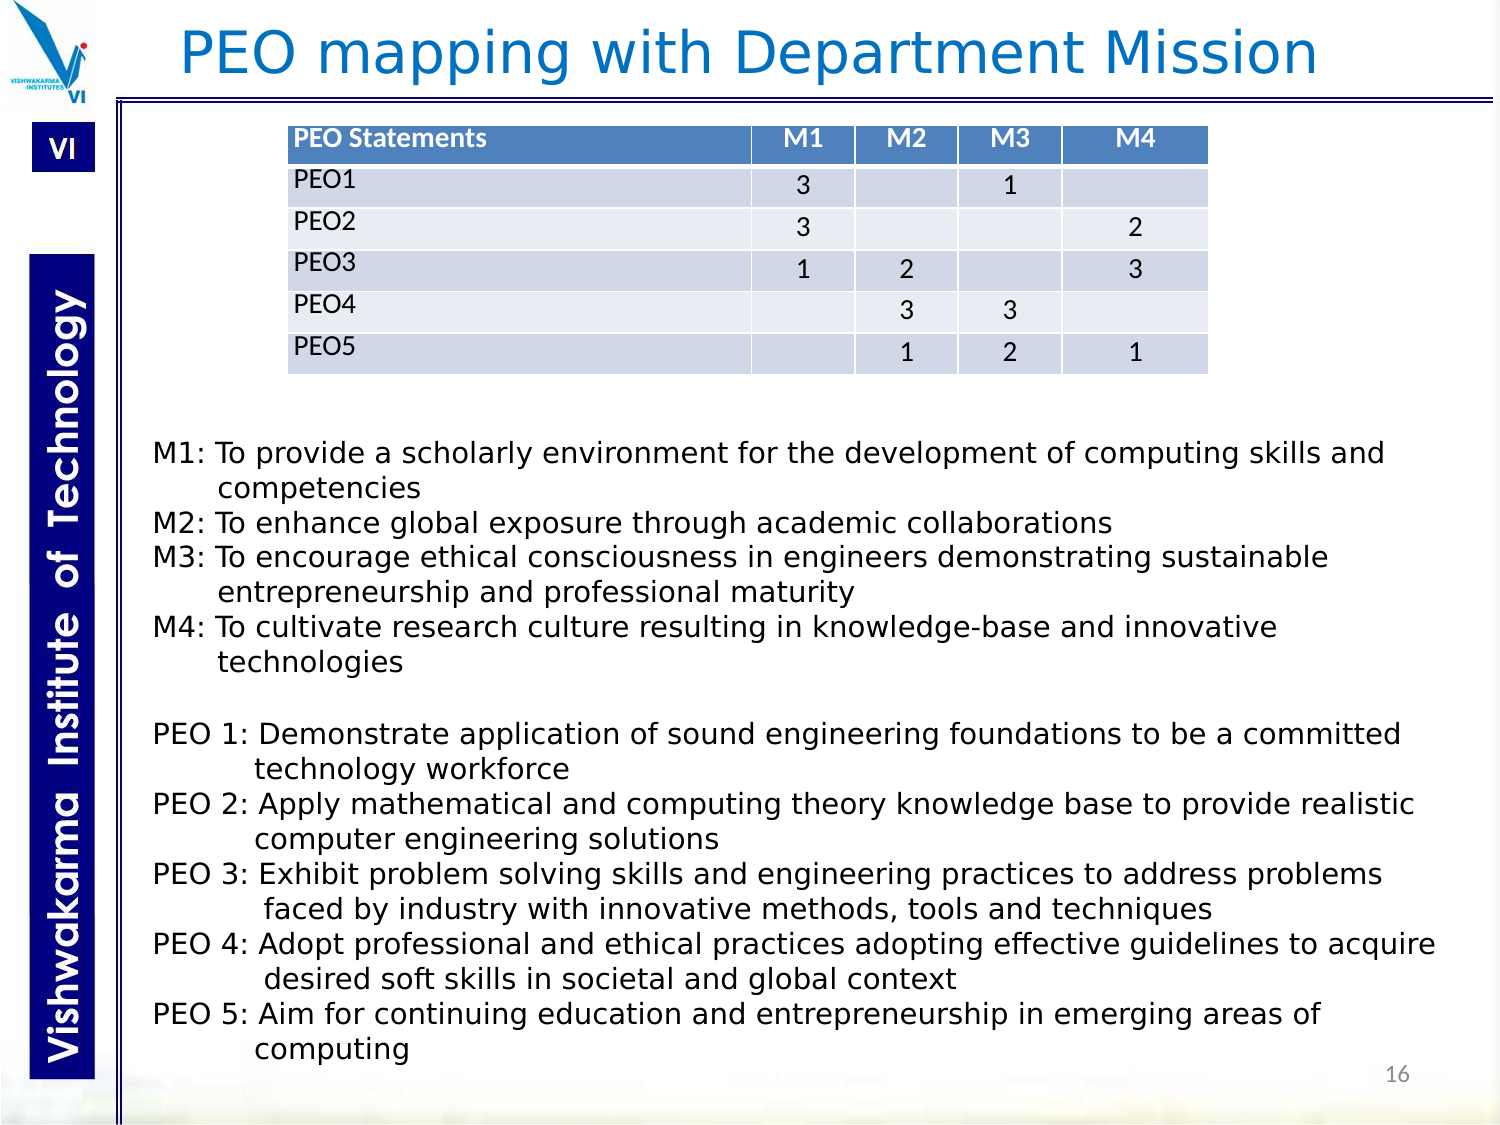

# PEO mapping with Department Mission
| PEO Statements | M1 | M2 | M3 | M4 |
| --- | --- | --- | --- | --- |
| PEO1 | 3 |  | 1 |  |
| PEO2 | 3 |  |  | 2 |
| PEO3 | 1 | 2 |  | 3 |
| PEO4 |  | 3 | 3 |  |
| PEO5 |  | 1 | 2 | 1 |
M1: To provide a scholarly environment for the development of computing skills and
       competencies
M2: To enhance global exposure through academic collaborations
M3: To encourage ethical consciousness in engineers demonstrating sustainable
       entrepreneurship and professional maturity
M4: To cultivate research culture resulting in knowledge-base and innovative
       technologies
PEO 1: Demonstrate application of sound engineering foundations to be a committed
           technology workforce
PEO 2: Apply mathematical and computing theory knowledge base to provide realistic
           computer engineering solutions
PEO 3: Exhibit problem solving skills and engineering practices to address problems
            faced by industry with innovative methods, tools and techniques
PEO 4: Adopt professional and ethical practices adopting effective guidelines to acquire
            desired soft skills in societal and global context
PEO 5: Aim for continuing education and entrepreneurship in emerging areas of
           computing
16